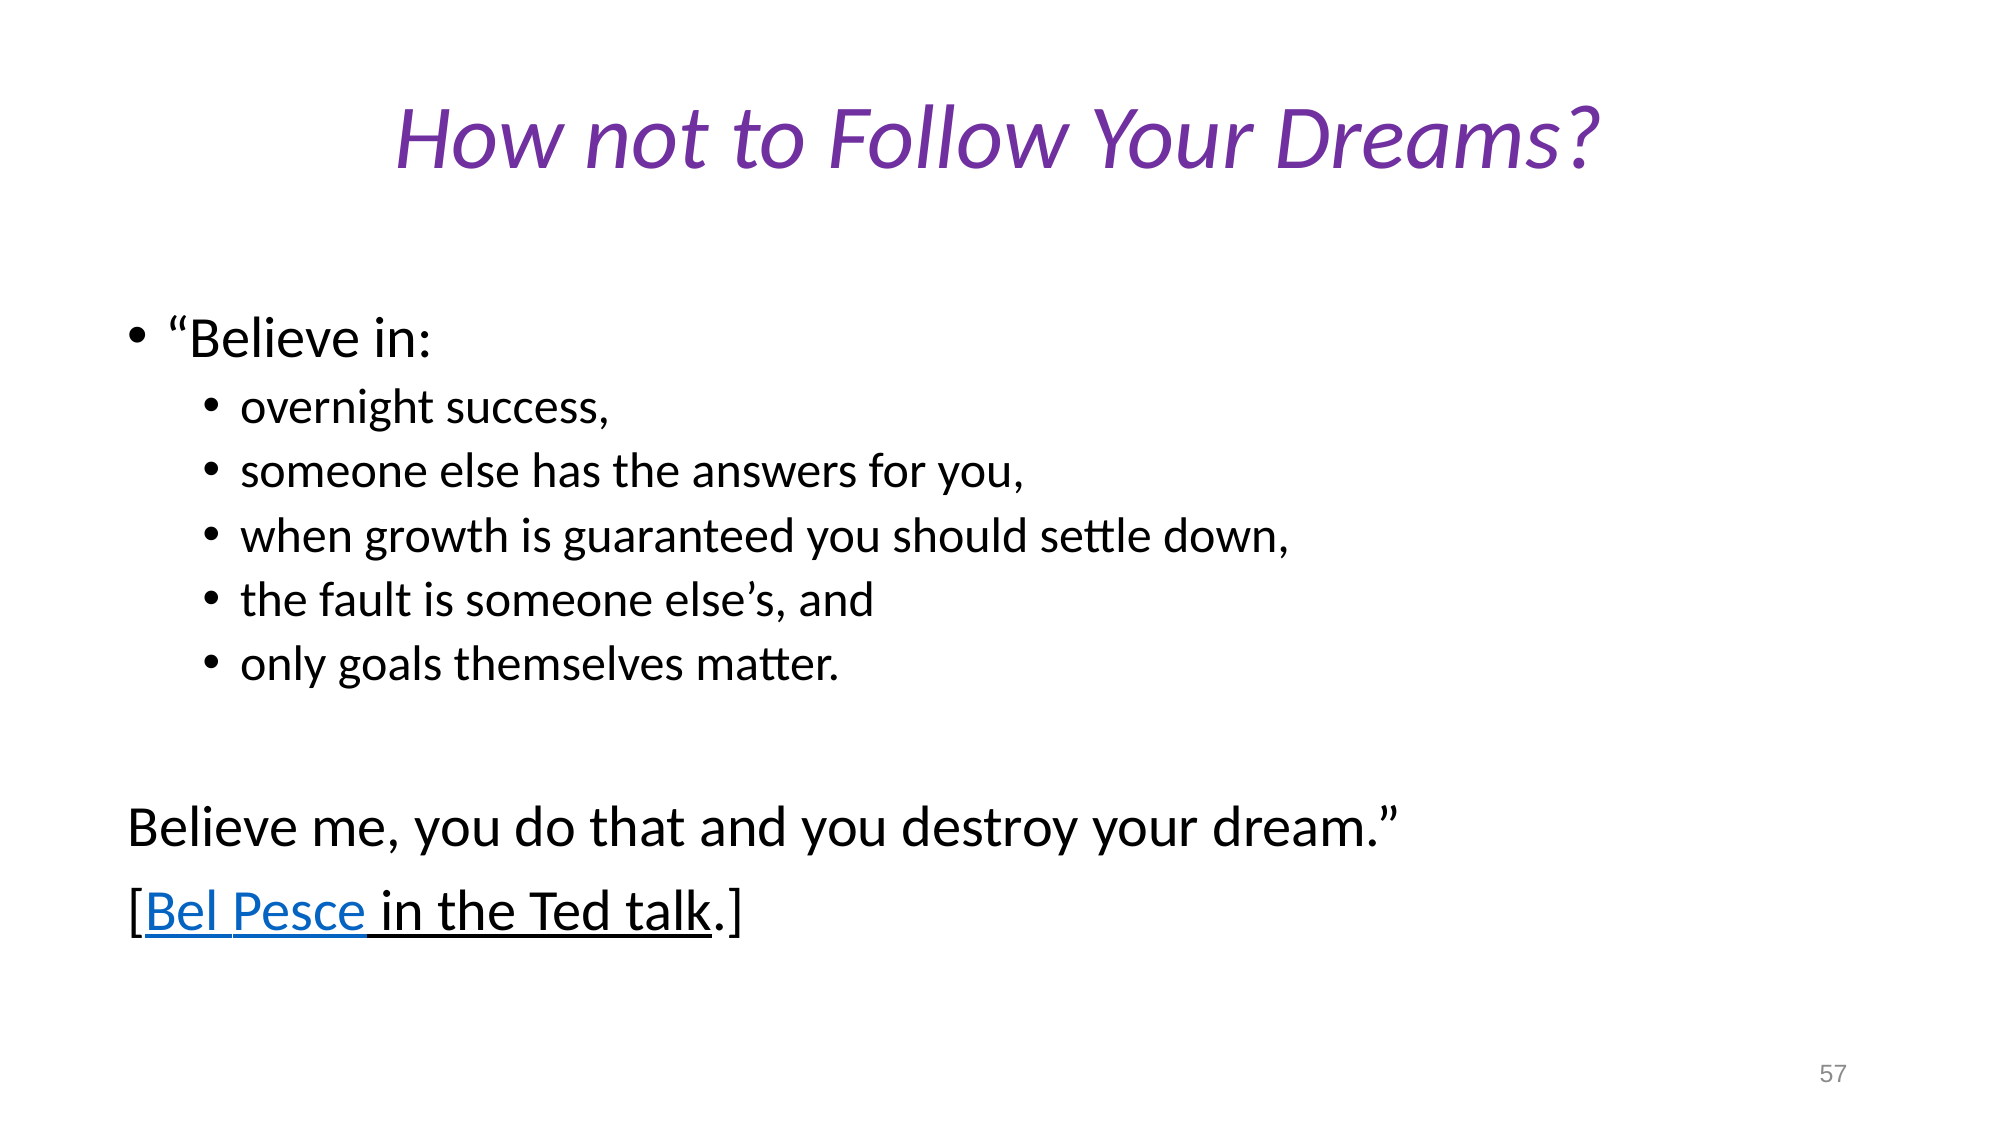

# How not to Follow Your Dreams?
“Believe in:
overnight success,
someone else has the answers for you,
when growth is guaranteed you should settle down,
the fault is someone else’s, and
only goals themselves matter.

Believe me, you do that and you destroy your dream.”
[Bel Pesce in the Ted talk.]
57